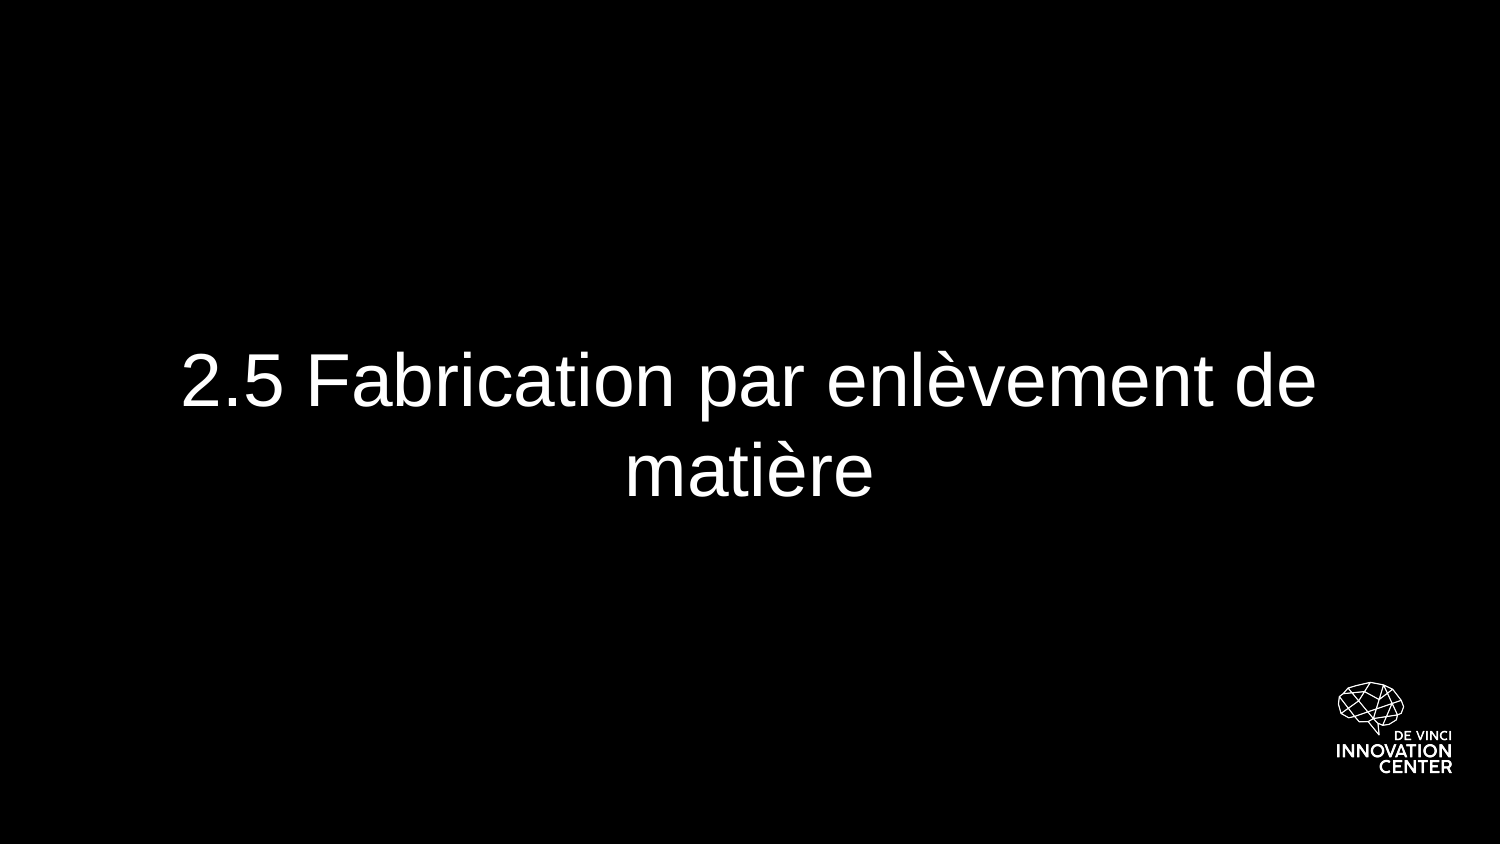

# 2.5 Fabrication par enlèvement de matière